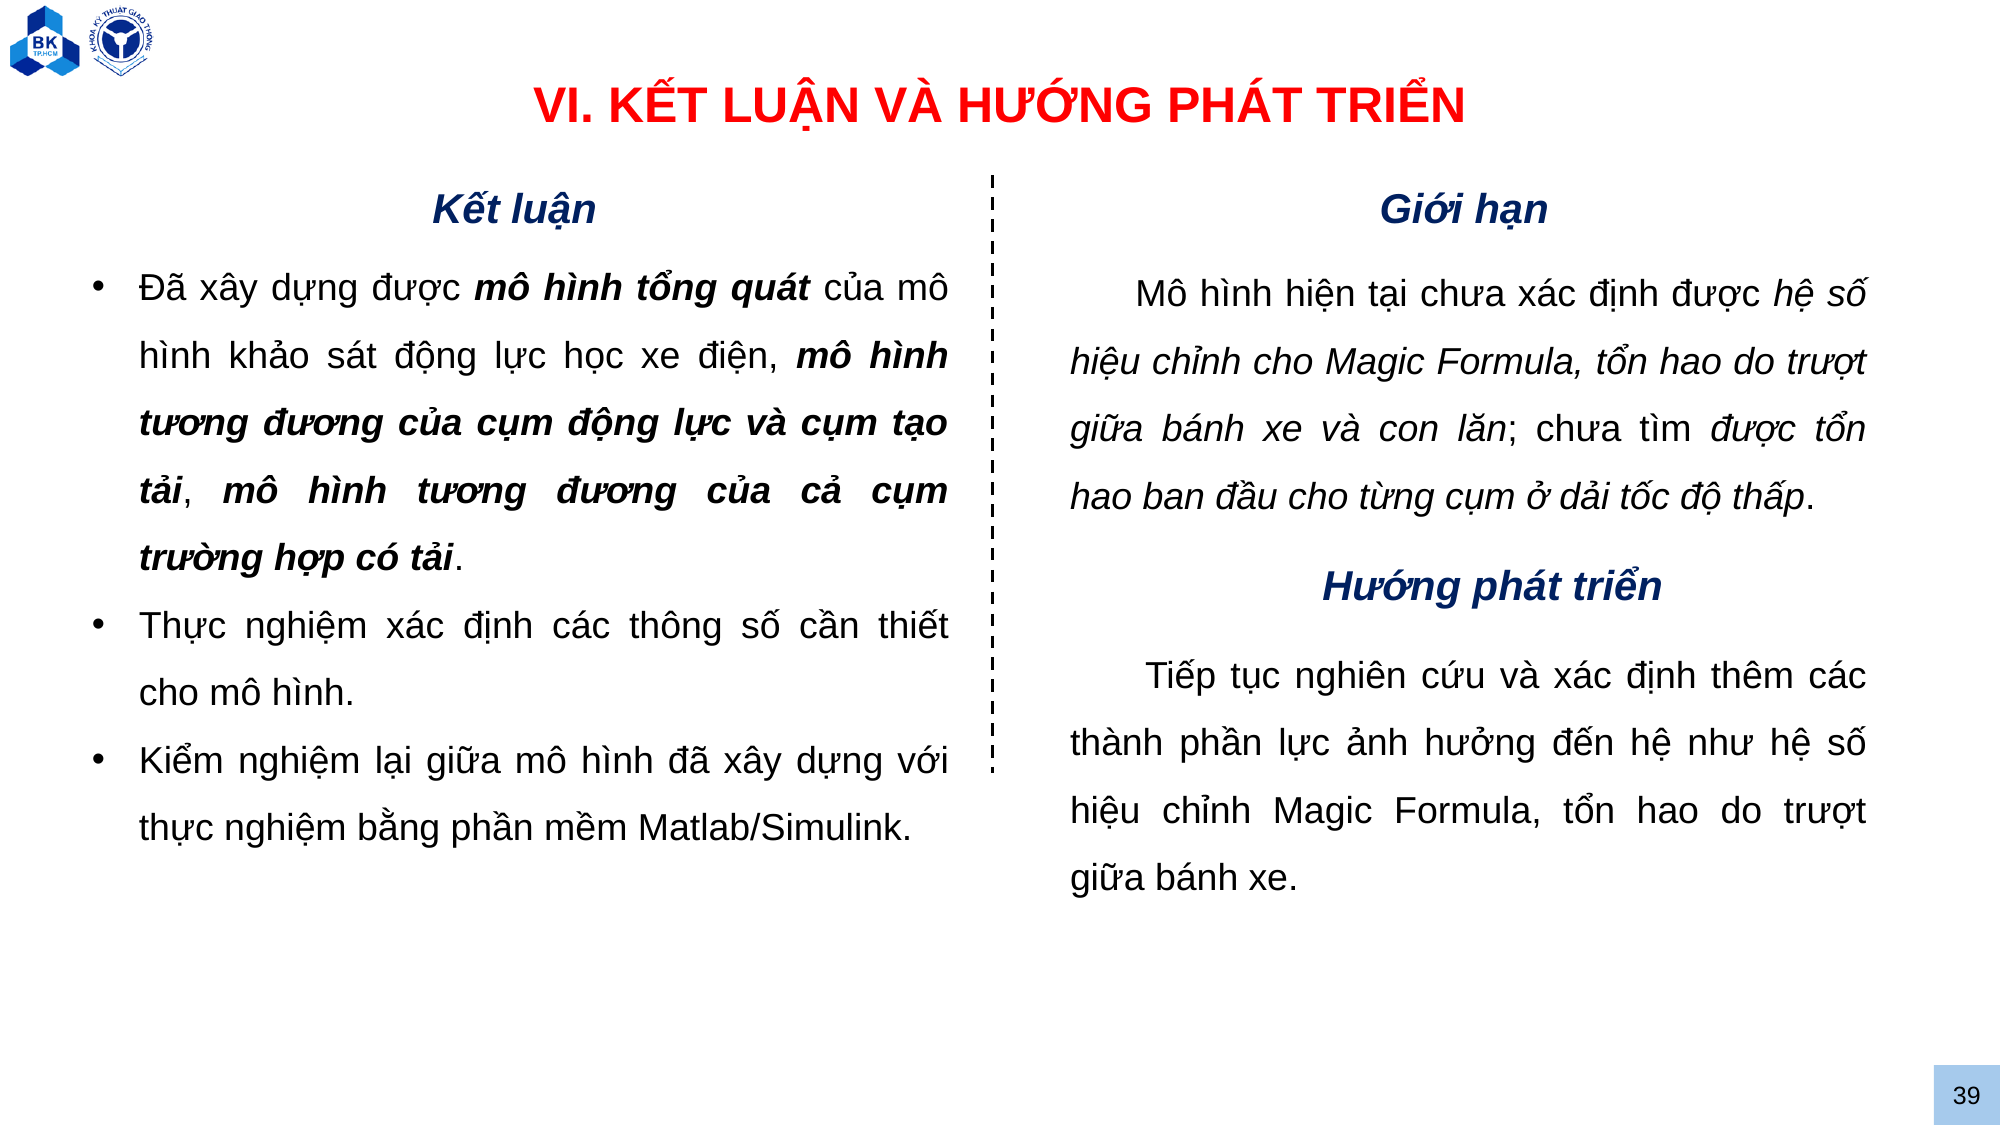

VI. KẾT LUẬN VÀ HƯỚNG PHÁT TRIỂN
Kết luận
Giới hạn
Đã xây dựng được mô hình tổng quát của mô hình khảo sát động lực học xe điện, mô hình tương đương của cụm động lực và cụm tạo tải, mô hình tương đương của cả cụm trường hợp có tải.
Thực nghiệm xác định các thông số cần thiết cho mô hình.
Kiểm nghiệm lại giữa mô hình đã xây dựng với thực nghiệm bằng phần mềm Matlab/Simulink.
Mô hình hiện tại chưa xác định được hệ số hiệu chỉnh cho Magic Formula, tổn hao do trượt giữa bánh xe và con lăn; chưa tìm được tổn hao ban đầu cho từng cụm ở dải tốc độ thấp.
Hướng phát triển
Tiếp tục nghiên cứu và xác định thêm các thành phần lực ảnh hưởng đến hệ như hệ số hiệu chỉnh Magic Formula, tổn hao do trượt giữa bánh xe.
39